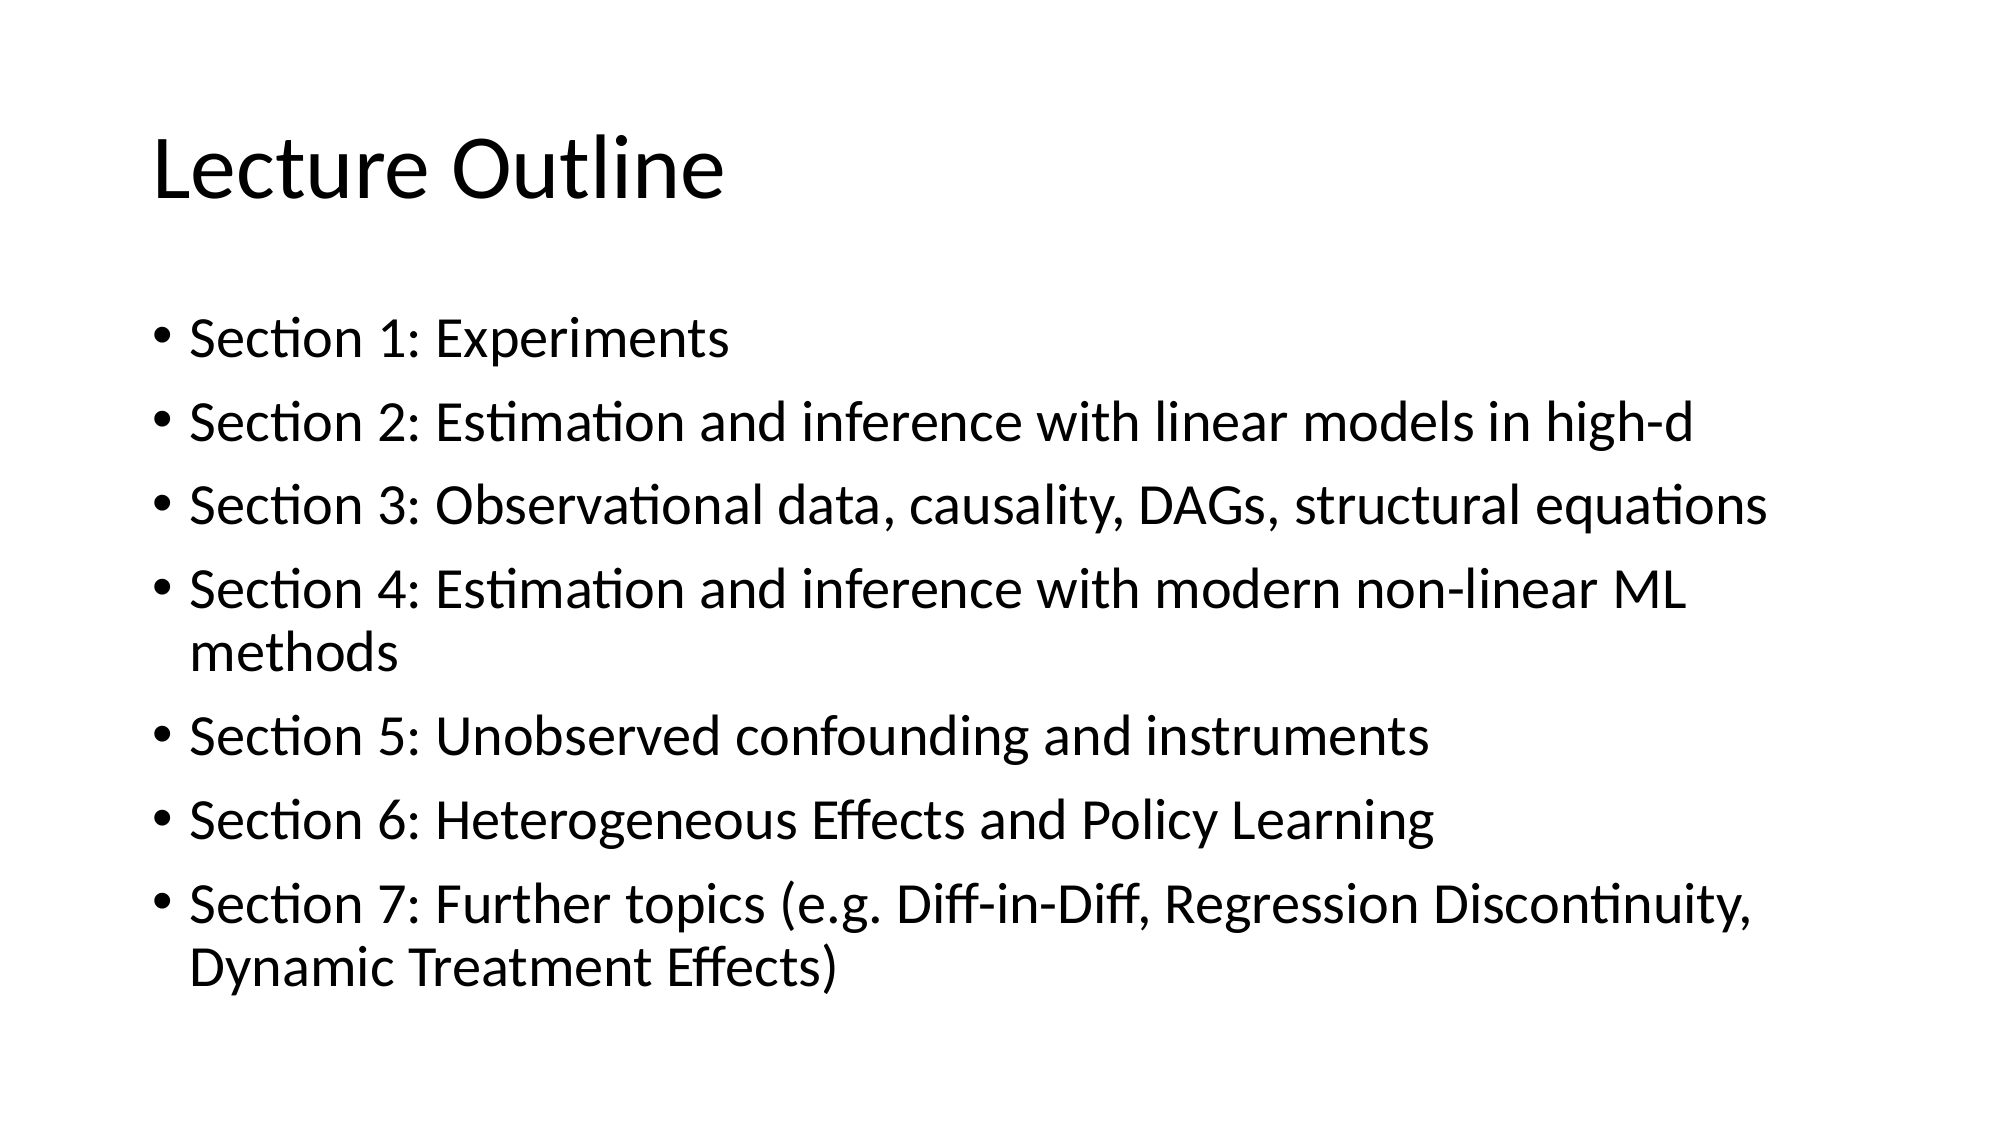

# Lecture Outline
Section 1: Experiments
Section 2: Estimation and inference with linear models in high-d
Section 3: Observational data, causality, DAGs, structural equations
Section 4: Estimation and inference with modern non-linear ML methods
Section 5: Unobserved confounding and instruments
Section 6: Heterogeneous Effects and Policy Learning
Section 7: Further topics (e.g. Diff-in-Diff, Regression Discontinuity, Dynamic Treatment Effects)